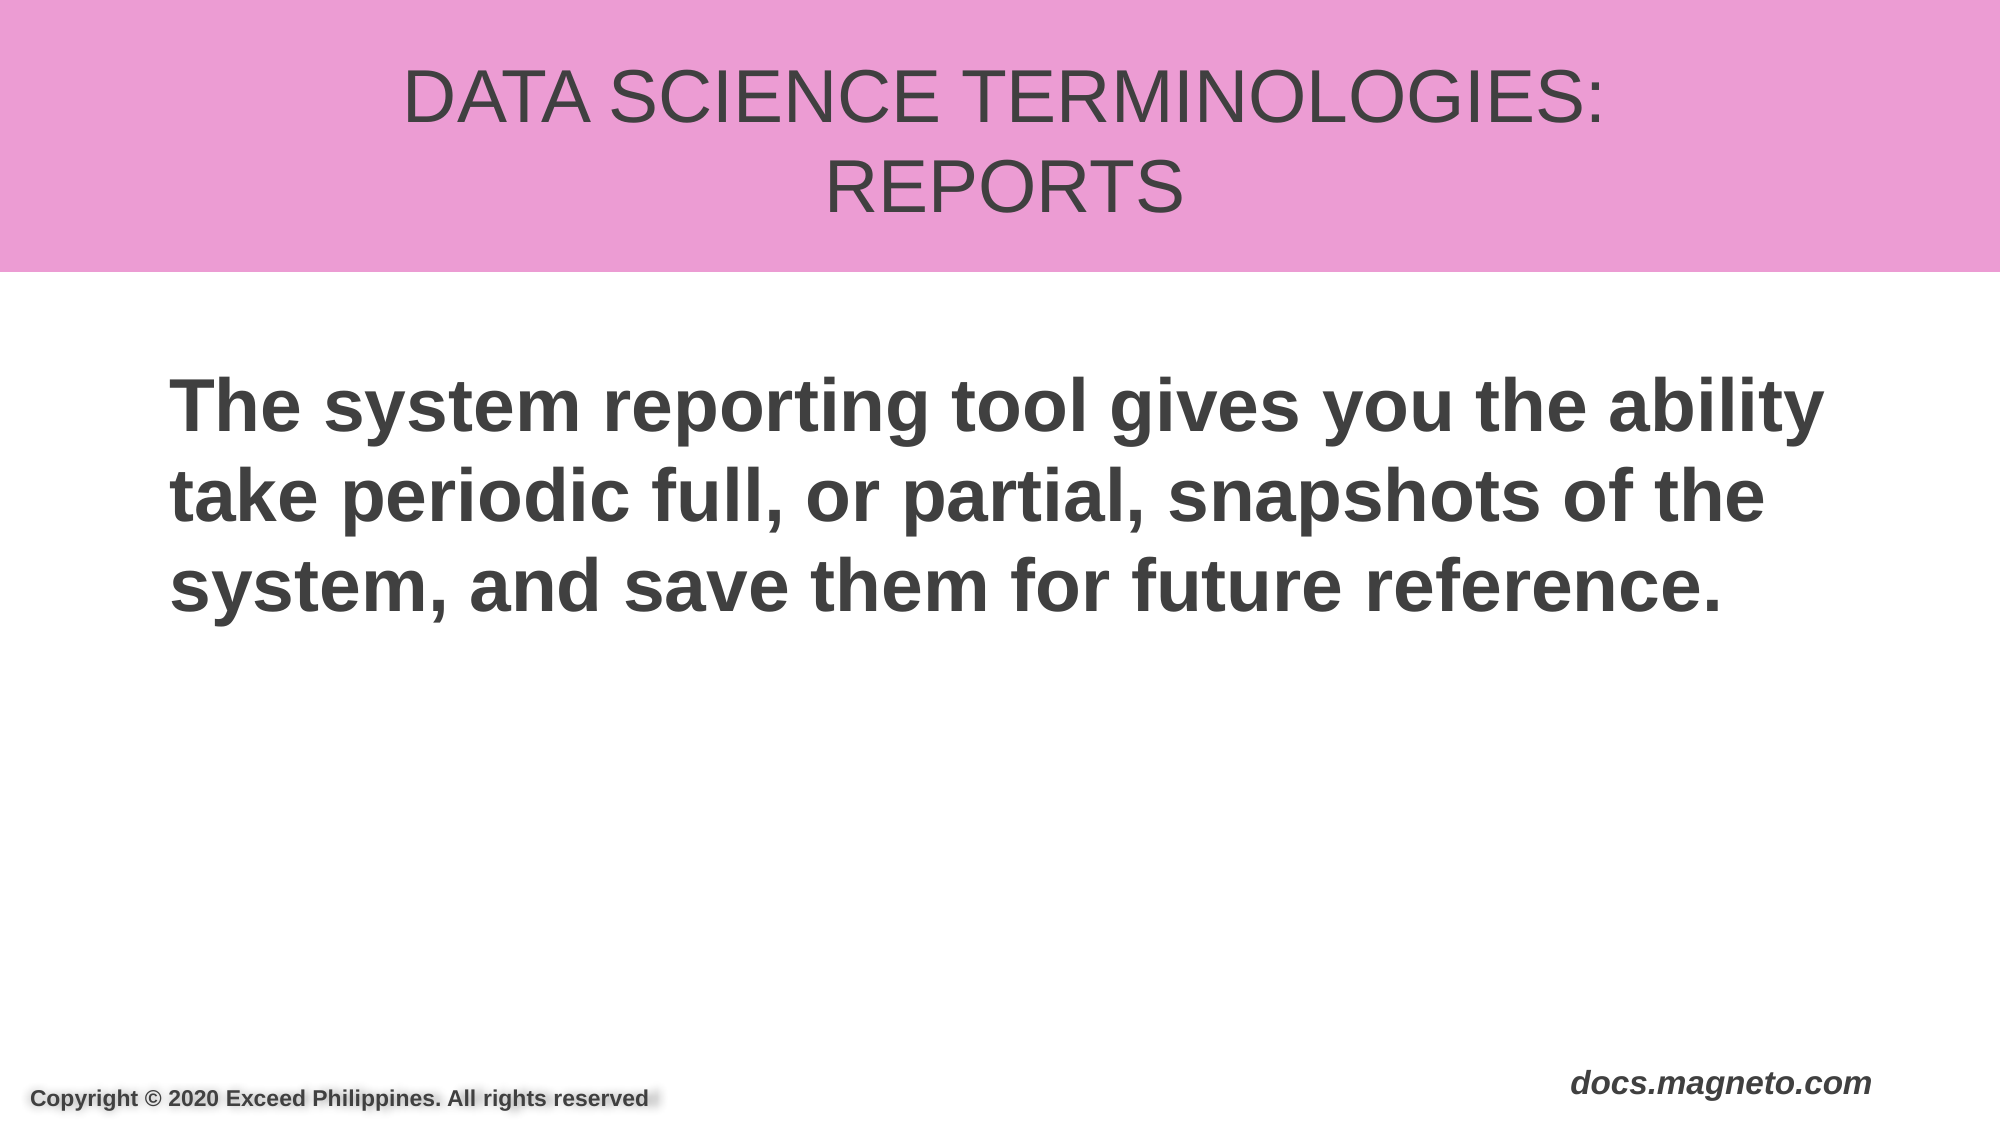

DATA SCIENCE TERMINOLOGIES: REPORTS
The system reporting tool gives you the ability take periodic full, or partial, snapshots of the system, and save them for future reference.
docs.magneto.com
Copyright © 2020 Exceed Philippines. All rights reserved